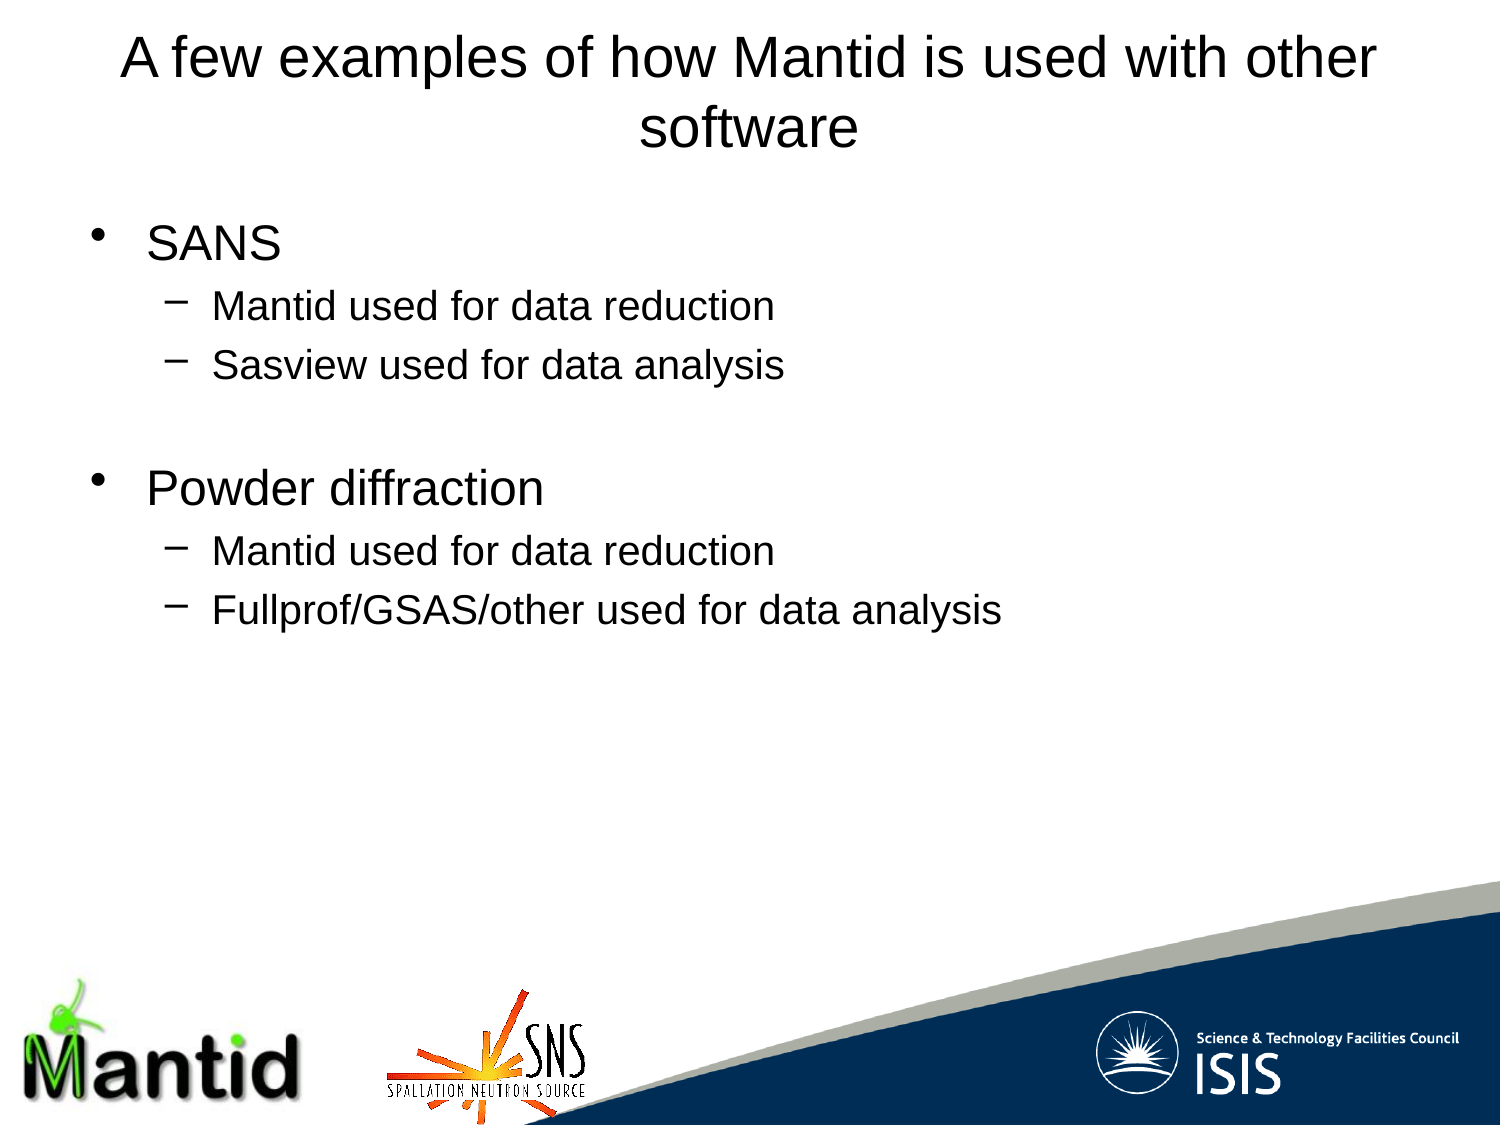

A few examples of how Mantid is used with other software
SANS
Mantid used for data reduction
Sasview used for data analysis

Powder diffraction
Mantid used for data reduction
Fullprof/GSAS/other used for data analysis